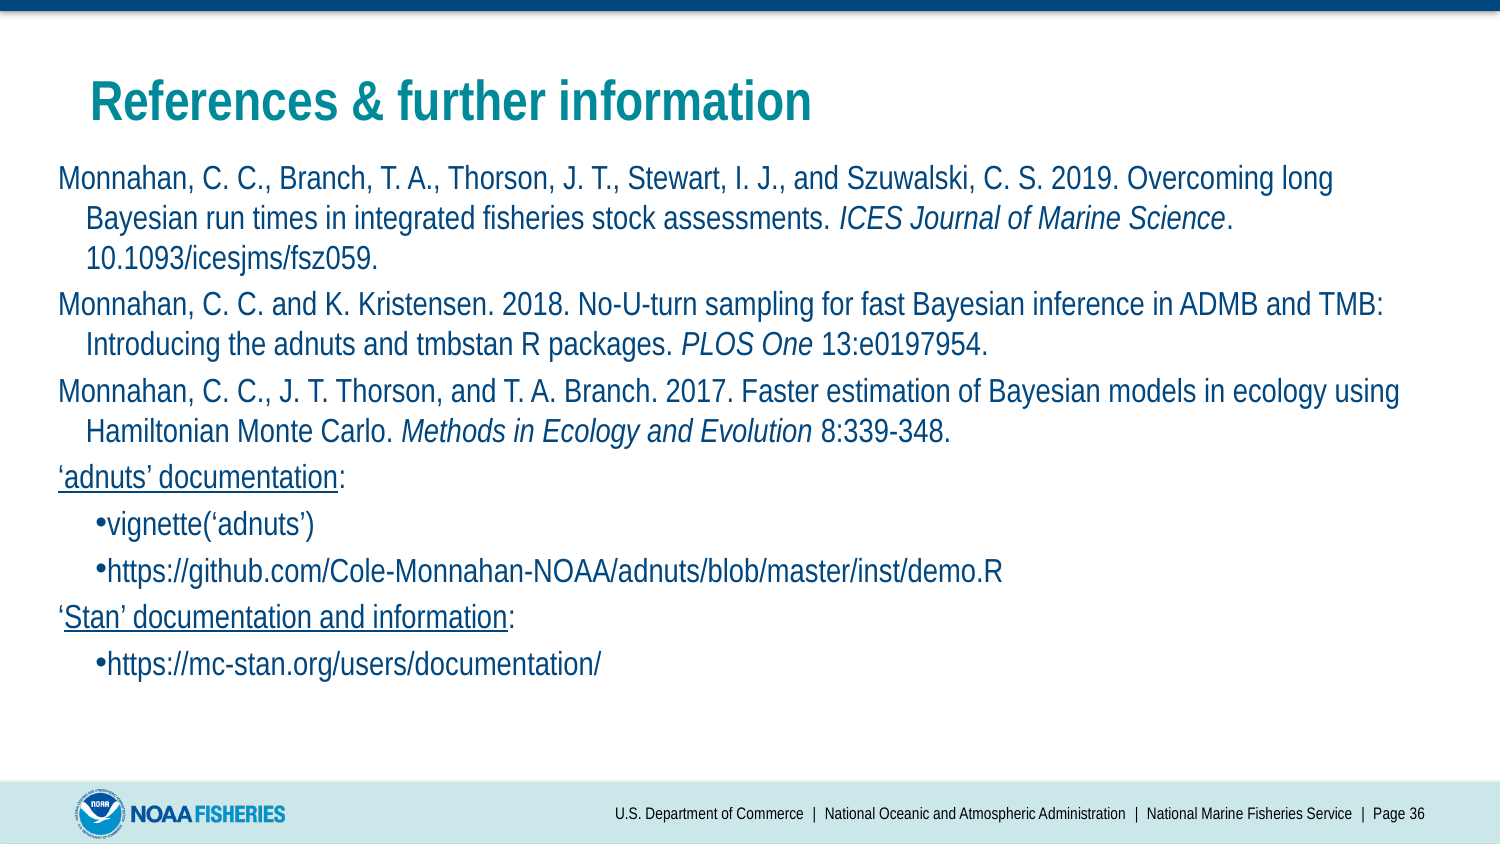

# References & further information
Monnahan, C. C., Branch, T. A., Thorson, J. T., Stewart, I. J., and Szuwalski, C. S. 2019. Overcoming long Bayesian run times in integrated fisheries stock assessments. ICES Journal of Marine Science. 10.1093/icesjms/fsz059.
Monnahan, C. C. and K. Kristensen. 2018. No-U-turn sampling for fast Bayesian inference in ADMB and TMB: Introducing the adnuts and tmbstan R packages. PLOS One 13:e0197954.
Monnahan, C. C., J. T. Thorson, and T. A. Branch. 2017. Faster estimation of Bayesian models in ecology using Hamiltonian Monte Carlo. Methods in Ecology and Evolution 8:339-348.
‘adnuts’ documentation:
vignette(‘adnuts’)
https://github.com/Cole-Monnahan-NOAA/adnuts/blob/master/inst/demo.R
‘Stan’ documentation and information:
https://mc-stan.org/users/documentation/
U.S. Department of Commerce | National Oceanic and Atmospheric Administration | National Marine Fisheries Service | Page 36